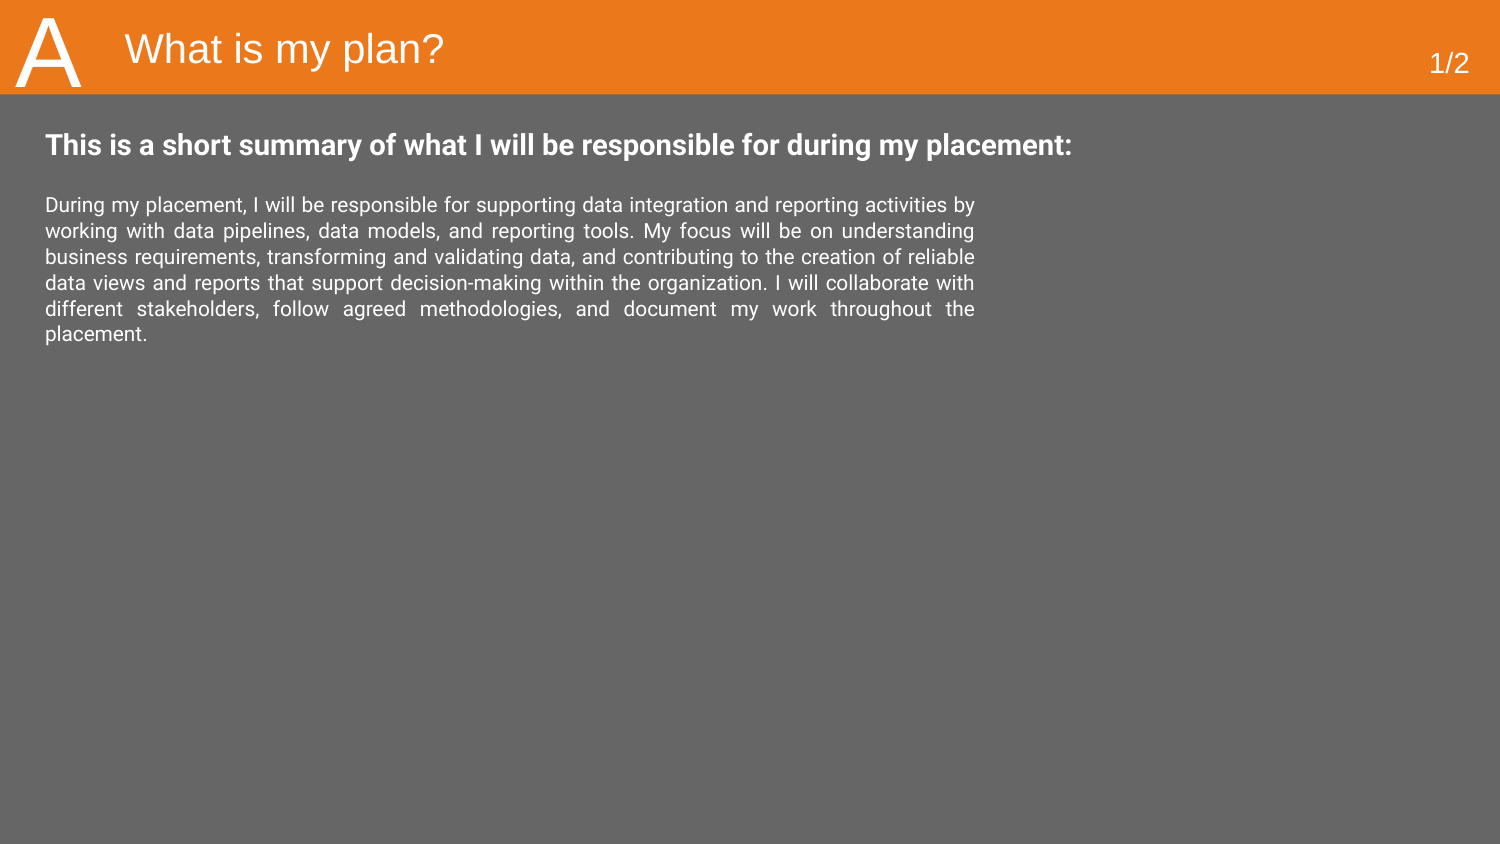

A
# What is my plan?
1/2
This is a short summary of what I will be responsible for during my placement:
During my placement, I will be responsible for supporting data integration and reporting activities by working with data pipelines, data models, and reporting tools. My focus will be on understanding business requirements, transforming and validating data, and contributing to the creation of reliable data views and reports that support decision-making within the organization. I will collaborate with different stakeholders, follow agreed methodologies, and document my work throughout the placement.